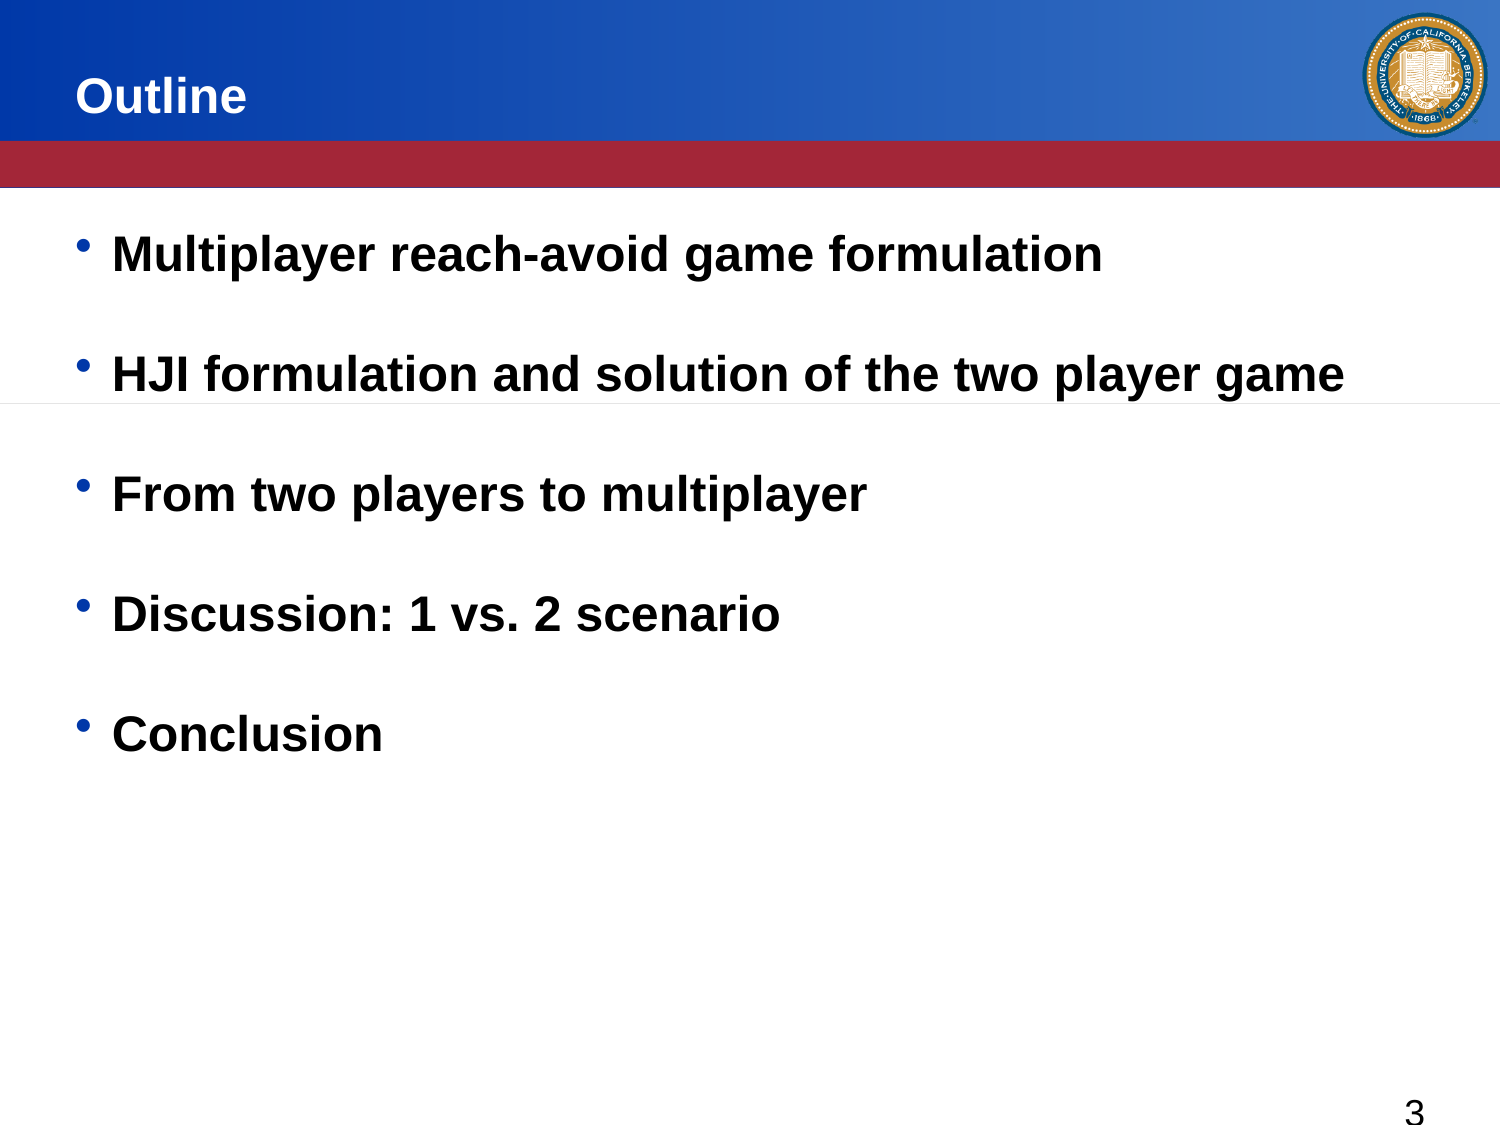

# Outline
Multiplayer reach-avoid game formulation

HJI formulation and solution of the two player game

From two players to multiplayer

Discussion: 1 vs. 2 scenario

Conclusion

3